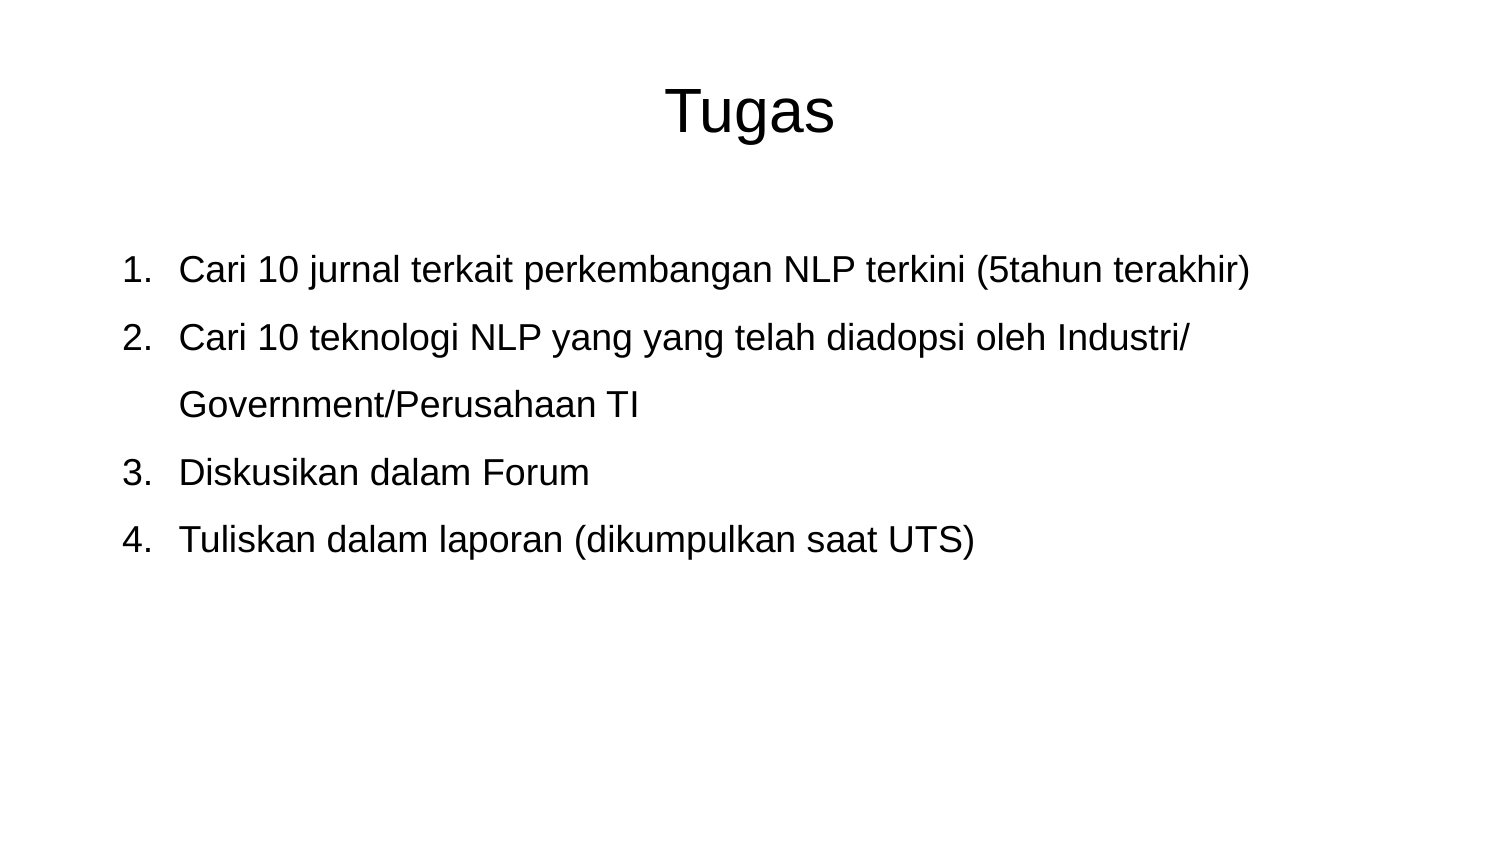

# Tugas
Cari 10 jurnal terkait perkembangan NLP terkini (5tahun terakhir)
Cari 10 teknologi NLP yang yang telah diadopsi oleh Industri/ Government/Perusahaan TI
Diskusikan dalam Forum
Tuliskan dalam laporan (dikumpulkan saat UTS)